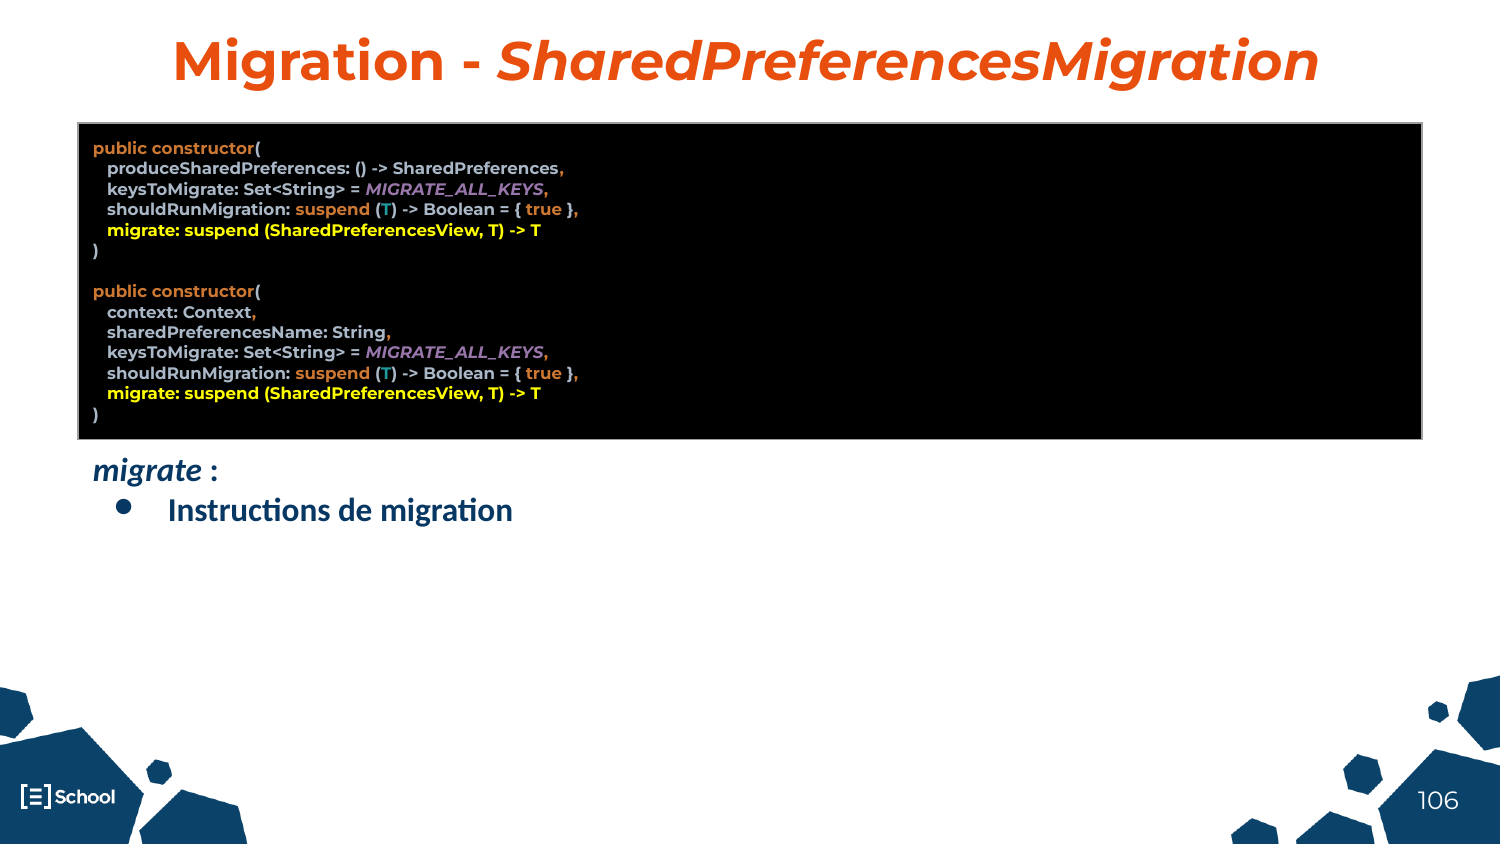

Migration - SharedPreferencesMigration

| public constructor( produceSharedPreferences: () -> SharedPreferences, keysToMigrate: Set<String> = MIGRATE\_ALL\_KEYS, shouldRunMigration: suspend (T) -> Boolean = { true }, migrate: suspend (SharedPreferencesView, T) -> T ) public constructor( context: Context, sharedPreferencesName: String, keysToMigrate: Set<String> = MIGRATE\_ALL\_KEYS, shouldRunMigration: suspend (T) -> Boolean = { true }, migrate: suspend (SharedPreferencesView, T) -> T ) |
| --- |
migrate :
Instructions de migration
106